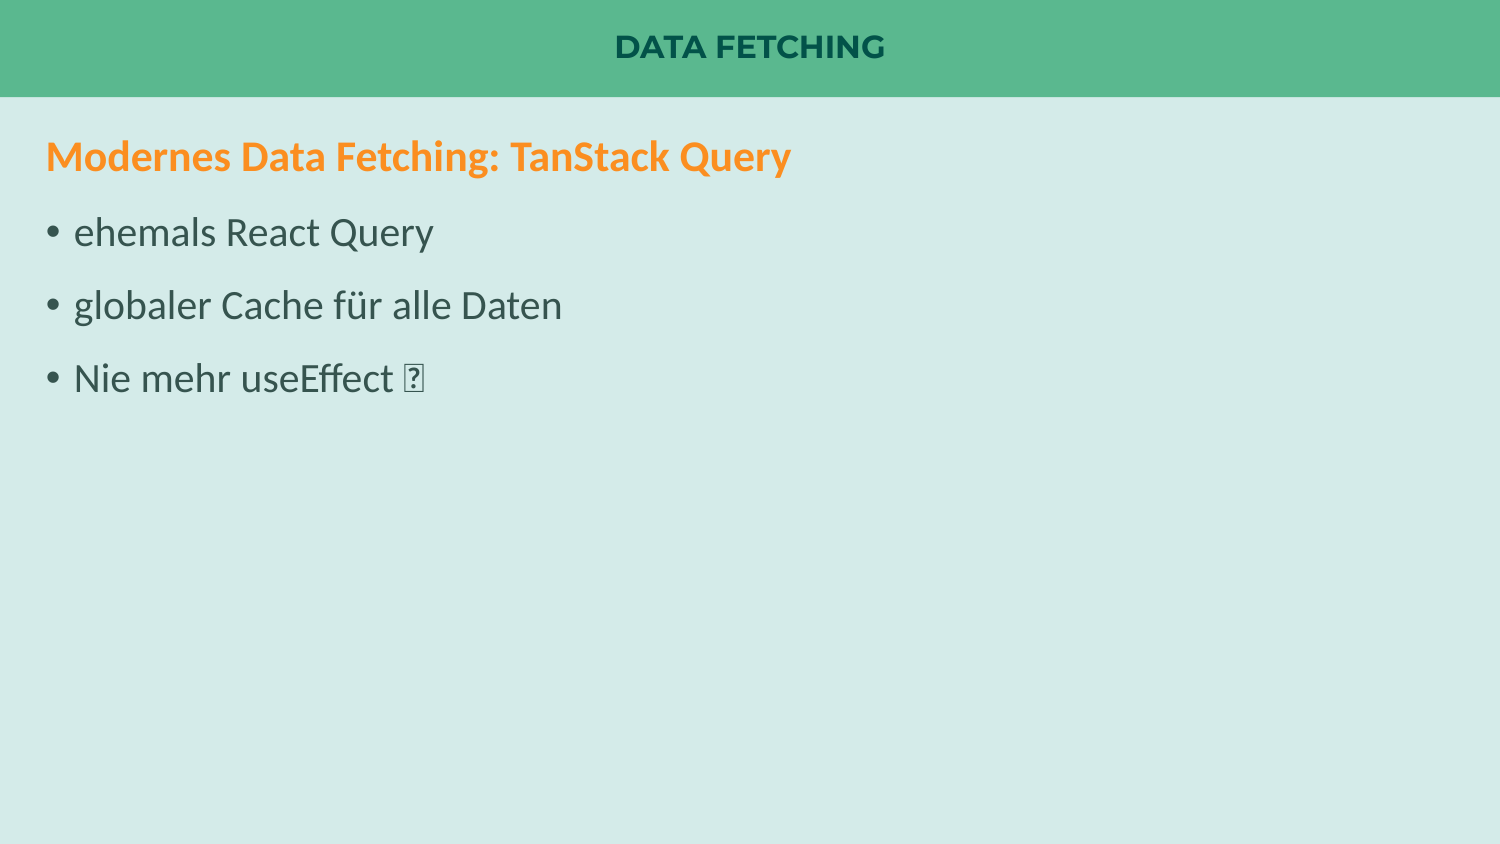

# Data Fetching
Modernes Data Fetching: TanStack Query
ehemals React Query
globaler Cache für alle Daten
Nie mehr useEffect 🥳